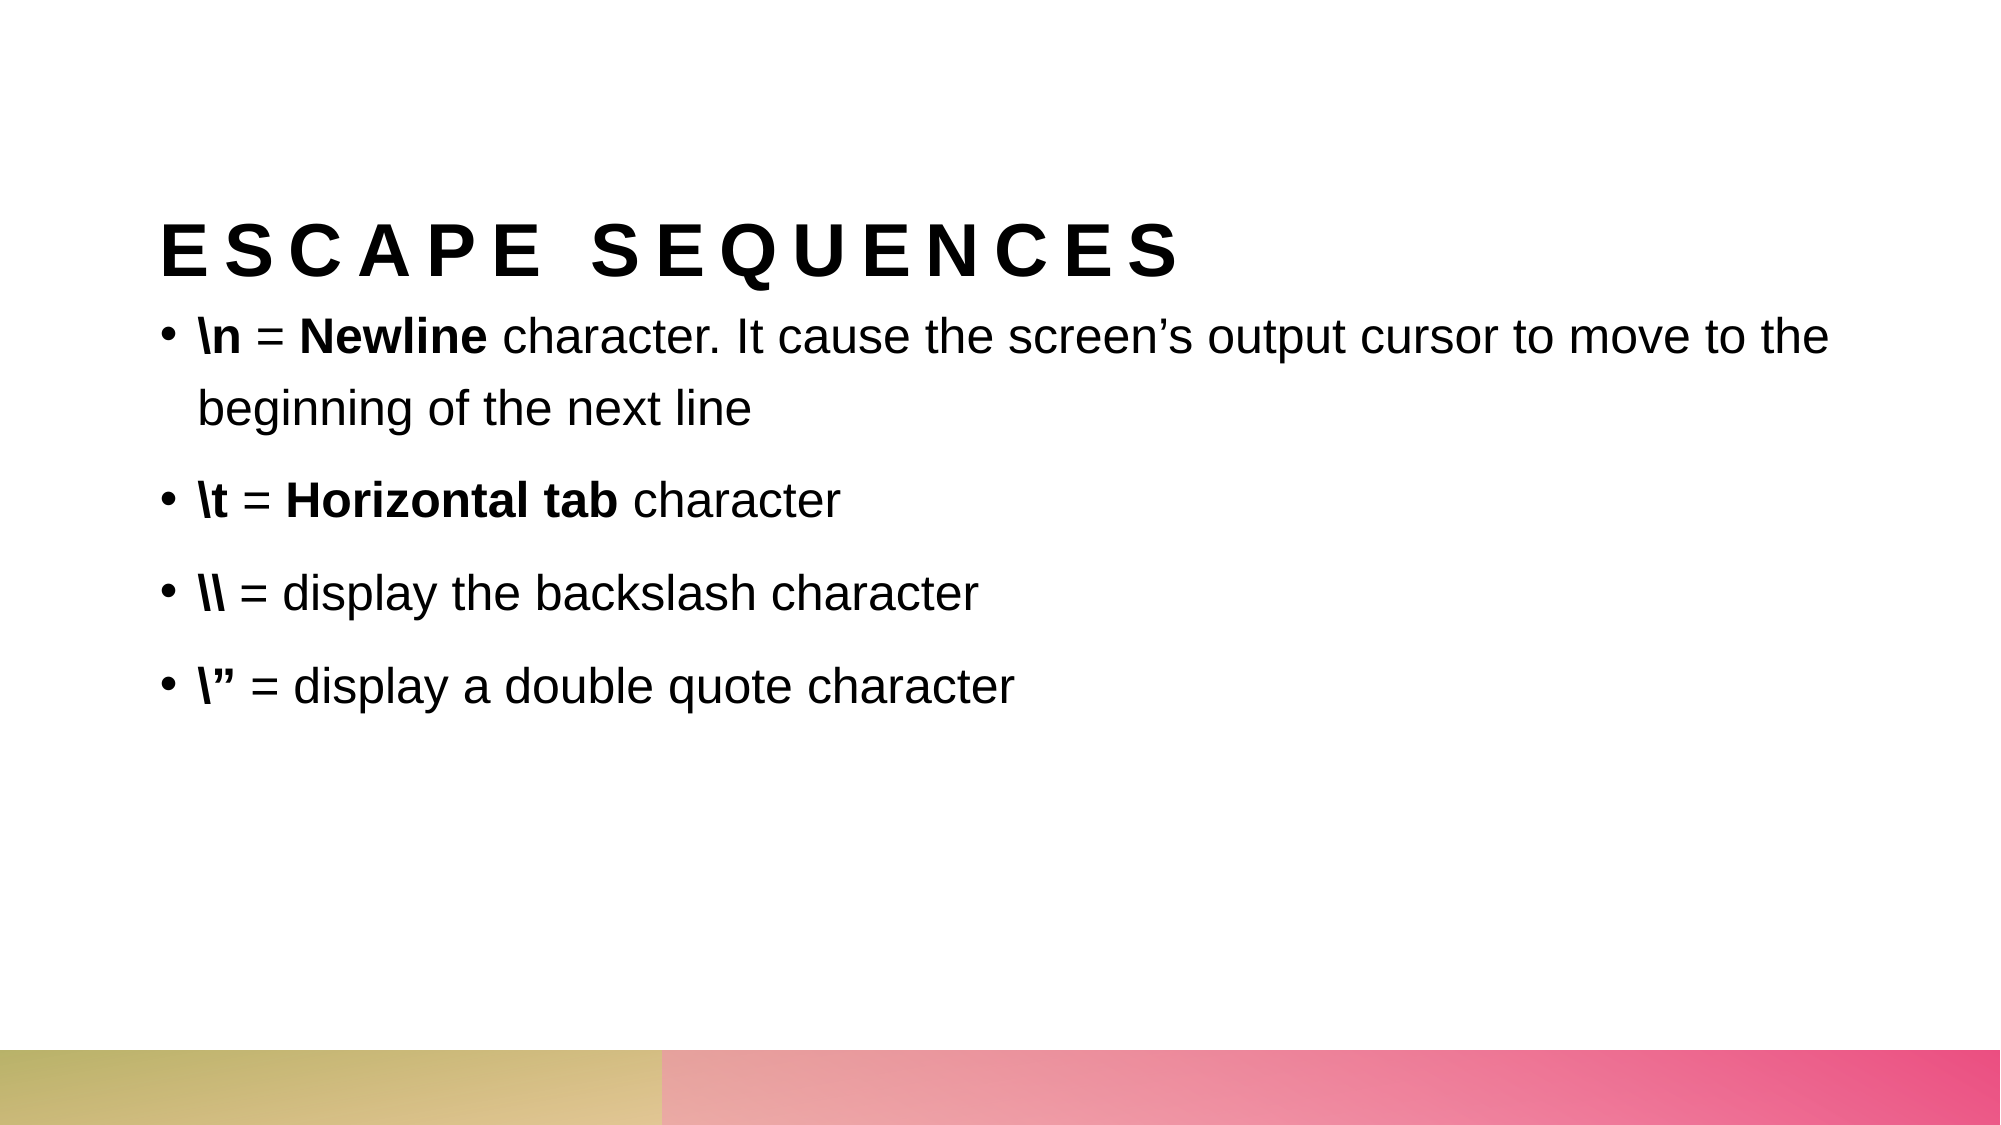

ESCAPE SEQUENCES
\n = Newline character. It cause the screen’s output cursor to move to the beginning of the next line
\t = Horizontal tab character
\\ = display the backslash character
\” = display a double quote character